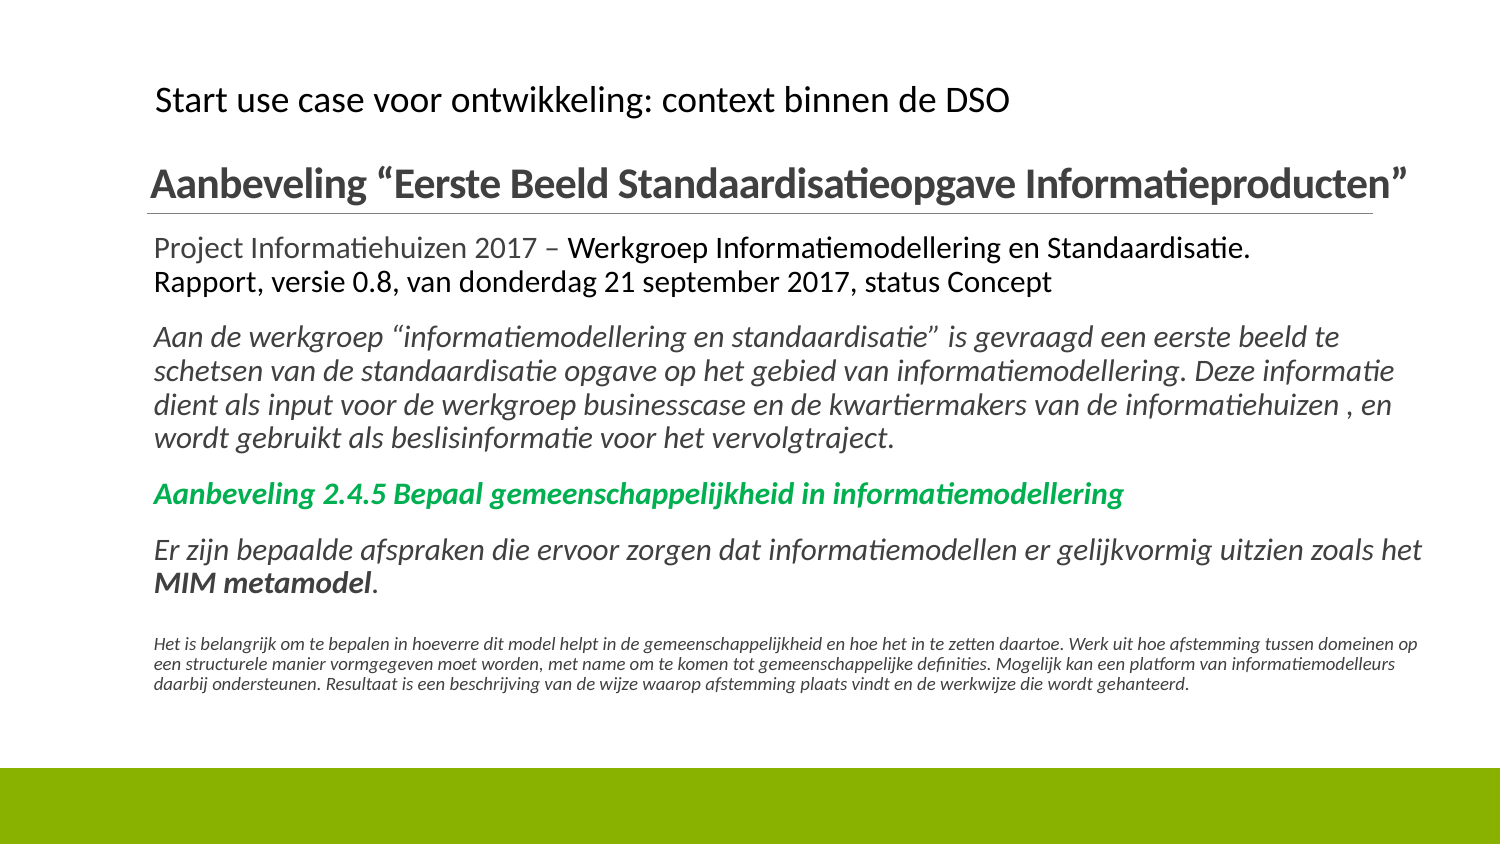

# Aanbeveling “Eerste Beeld Standaardisatieopgave Informatieproducten”
Start use case voor ontwikkeling: context binnen de DSO
Project Informatiehuizen 2017 – Werkgroep Informatiemodellering en Standaardisatie.
Rapport, versie 0.8, van donderdag 21 september 2017, status Concept
Aan de werkgroep “informatiemodellering en standaardisatie” is gevraagd een eerste beeld te schetsen van de standaardisatie opgave op het gebied van informatiemodellering. Deze informatie dient als input voor de werkgroep businesscase en de kwartiermakers van de informatiehuizen , en wordt gebruikt als beslisinformatie voor het vervolgtraject.
Aanbeveling 2.4.5 Bepaal gemeenschappelijkheid in informatiemodellering
Er zijn bepaalde afspraken die ervoor zorgen dat informatiemodellen er gelijkvormig uitzien zoals het MIM metamodel.
Het is belangrijk om te bepalen in hoeverre dit model helpt in de gemeenschappelijkheid en hoe het in te zetten daartoe. Werk uit hoe afstemming tussen domeinen op een structurele manier vormgegeven moet worden, met name om te komen tot gemeenschappelijke definities. Mogelijk kan een platform van informatiemodelleurs daarbij ondersteunen. Resultaat is een beschrijving van de wijze waarop afstemming plaats vindt en de werkwijze die wordt gehanteerd.